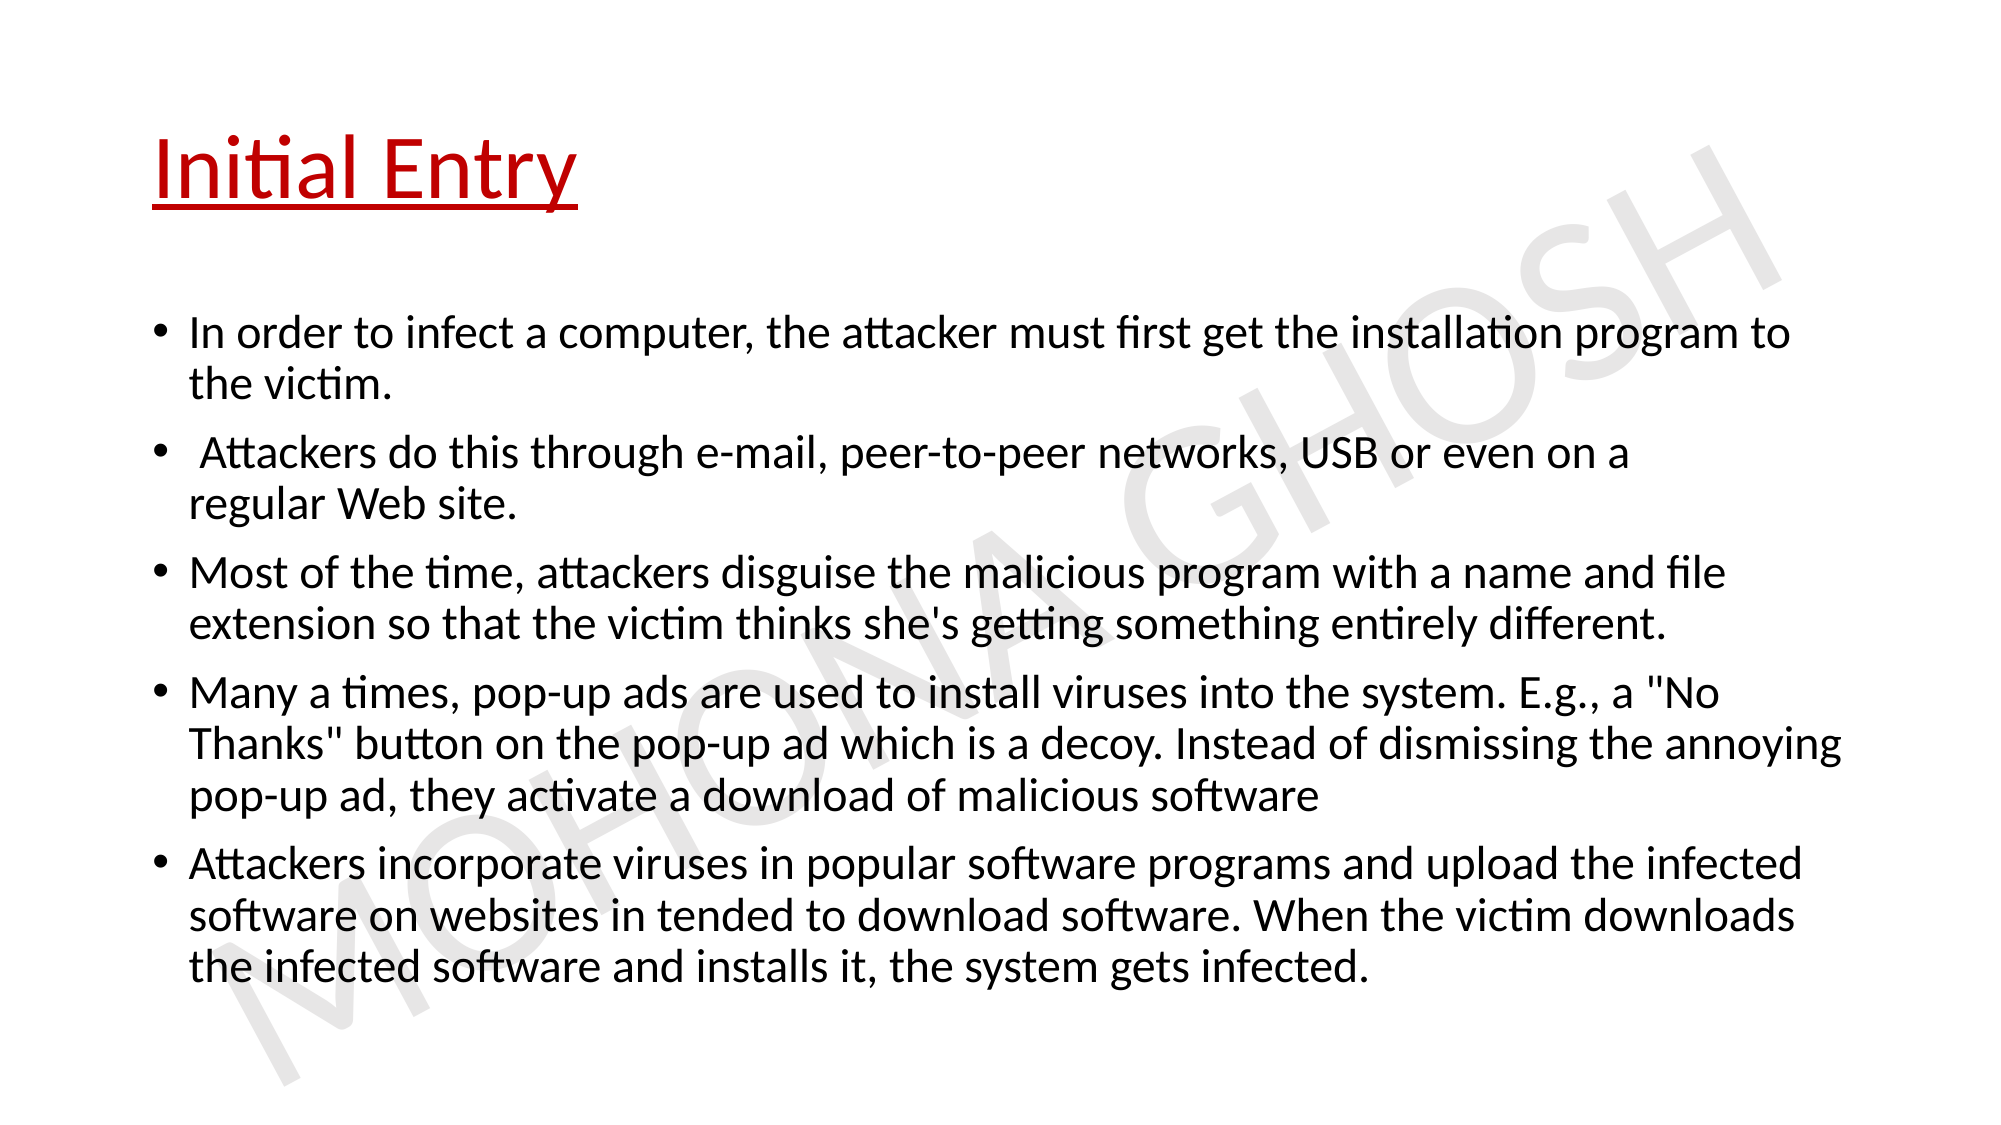

# Initial Entry
In order to infect a computer, the attacker must first get the installation program to the victim.
 Attackers do this through e-mail, peer-to-peer networks, USB or even on a regular Web site.
Most of the time, attackers disguise the malicious program with a name and file extension so that the victim thinks she's getting something entirely different.
Many a times, pop-up ads are used to install viruses into the system. E.g., a "No Thanks" button on the pop-up ad which is a decoy. Instead of dismissing the annoying pop-up ad, they activate a download of malicious software
Attackers incorporate viruses in popular software programs and upload the infected software on websites in tended to download software. When the victim downloads the infected software and installs it, the system gets infected.